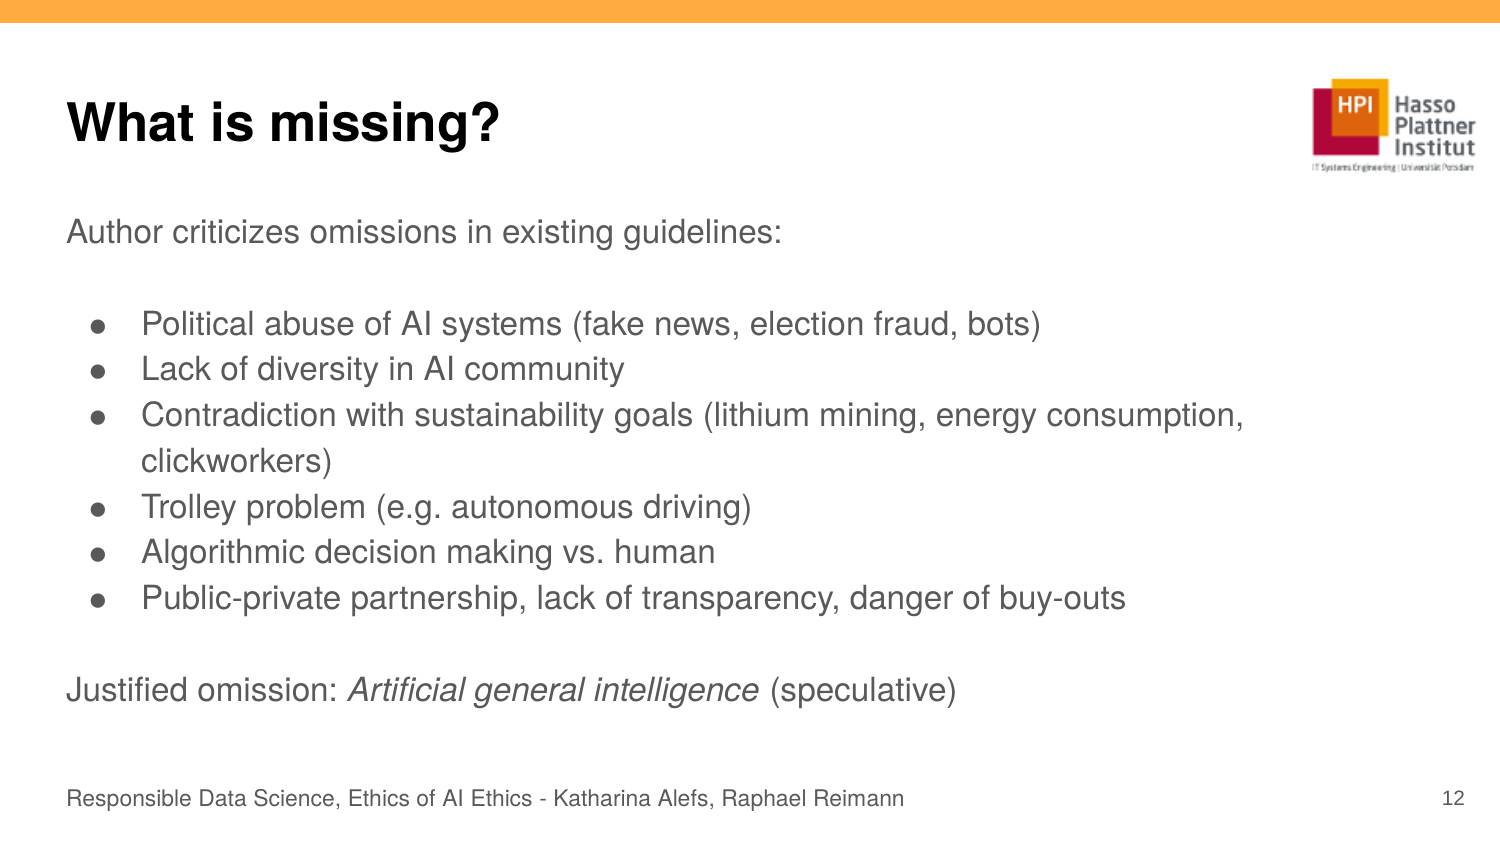

# What is missing?
Author criticizes omissions in existing guidelines:

Political abuse of AI systems (fake news, election fraud, bots)
Lack of diversity in AI community
Contradiction with sustainability goals (lithium mining, energy consumption, clickworkers)
Trolley problem (e.g. autonomous driving)
Algorithmic decision making vs. human
Public-private partnership, lack of transparency, danger of buy-outs

Justified omission: Artificial general intelligence (speculative)
12
Responsible Data Science, Ethics of AI Ethics - Katharina Alefs, Raphael Reimann